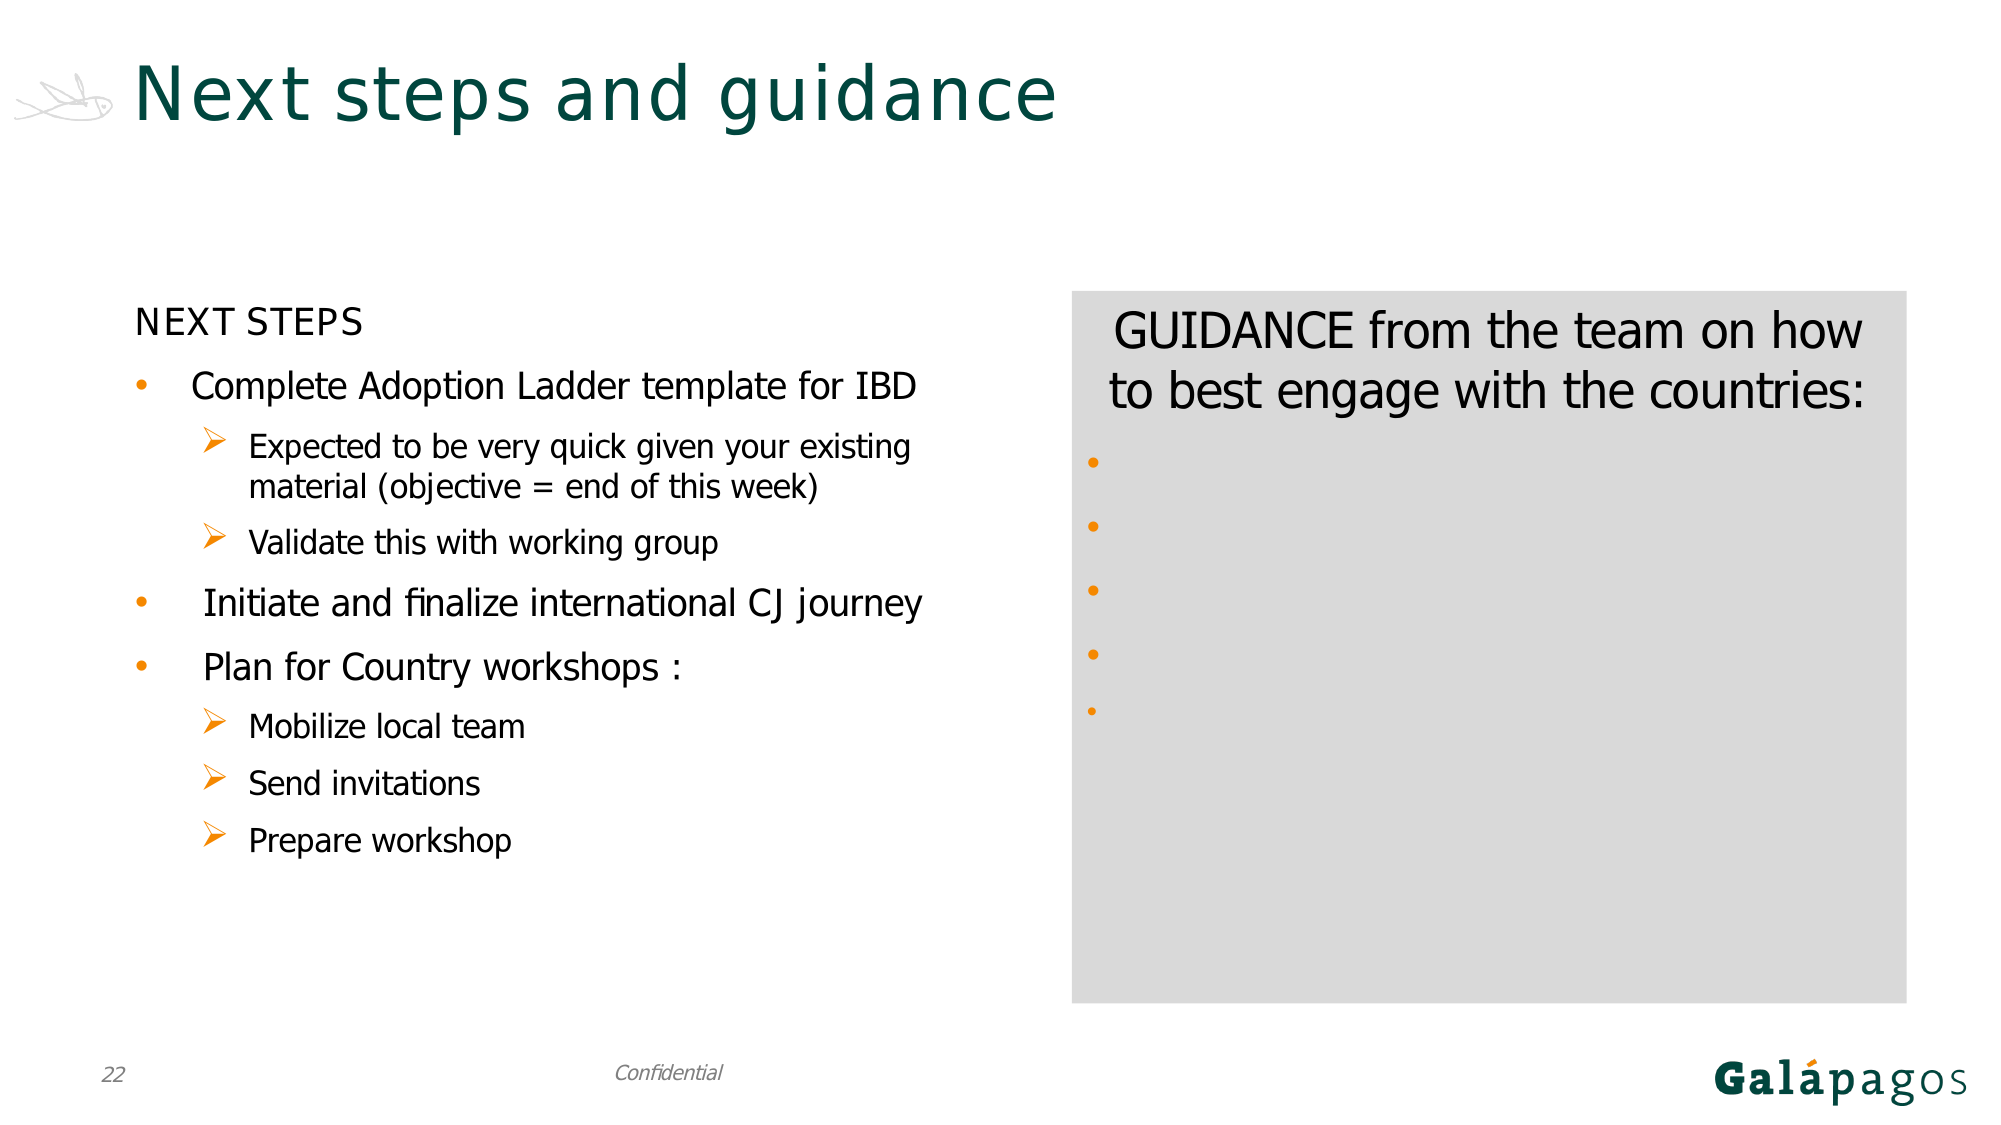

# Next steps and guidance
NEXT STEPS
Complete Adoption Ladder template for IBD
Expected to be very quick given your existing material (objective = end of this week)
Validate this with working group
 Initiate and finalize international CJ journey
 Plan for Country workshops :
Mobilize local team
Send invitations
Prepare workshop

GUIDANCE from the team on how to best engage with the countries: